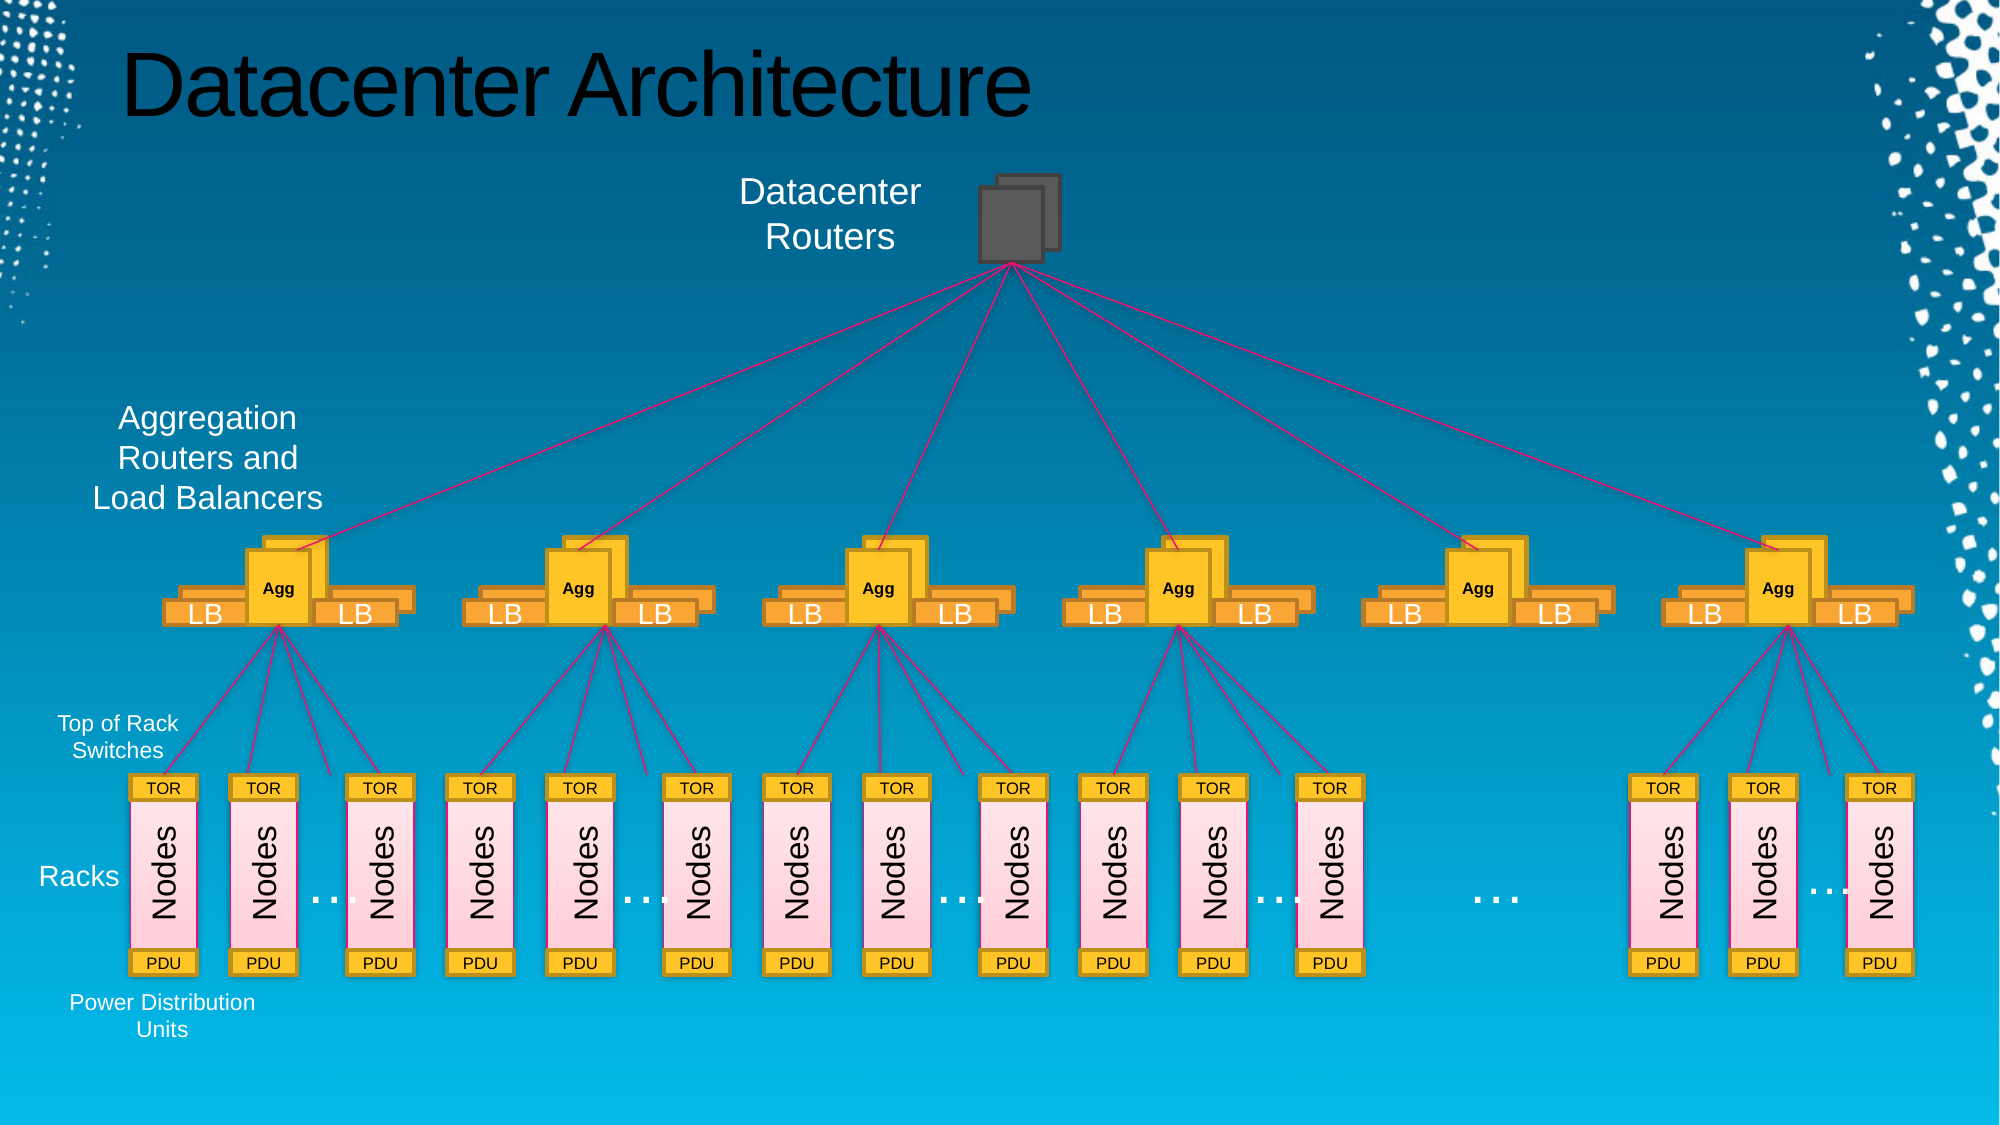

# Datacenter Architecture
Datacenter Routers

Aggregation Routers and
Load Balancers

Agg
Agg
Agg
Agg
Agg
Agg

LB
LB
LB
LB
LB
LB
LB
LB
LB
LB
LB
LB
Top of Rack
Switches

TOR

TOR

TOR

TOR

TOR

TOR

TOR

TOR

TOR

TOR

TOR

TOR

TOR

TOR

TOR
…
…
…
…
…
…
Racks
Nodes
Nodes
Nodes
Nodes
Nodes
Nodes
Nodes
Nodes
Nodes
Nodes
Nodes
Nodes
Nodes
Nodes
Nodes
PDU
PDU
PDU
PDU
PDU
PDU
PDU
PDU
PDU
PDU
PDU
PDU
PDU
PDU
PDU
Power Distribution Units